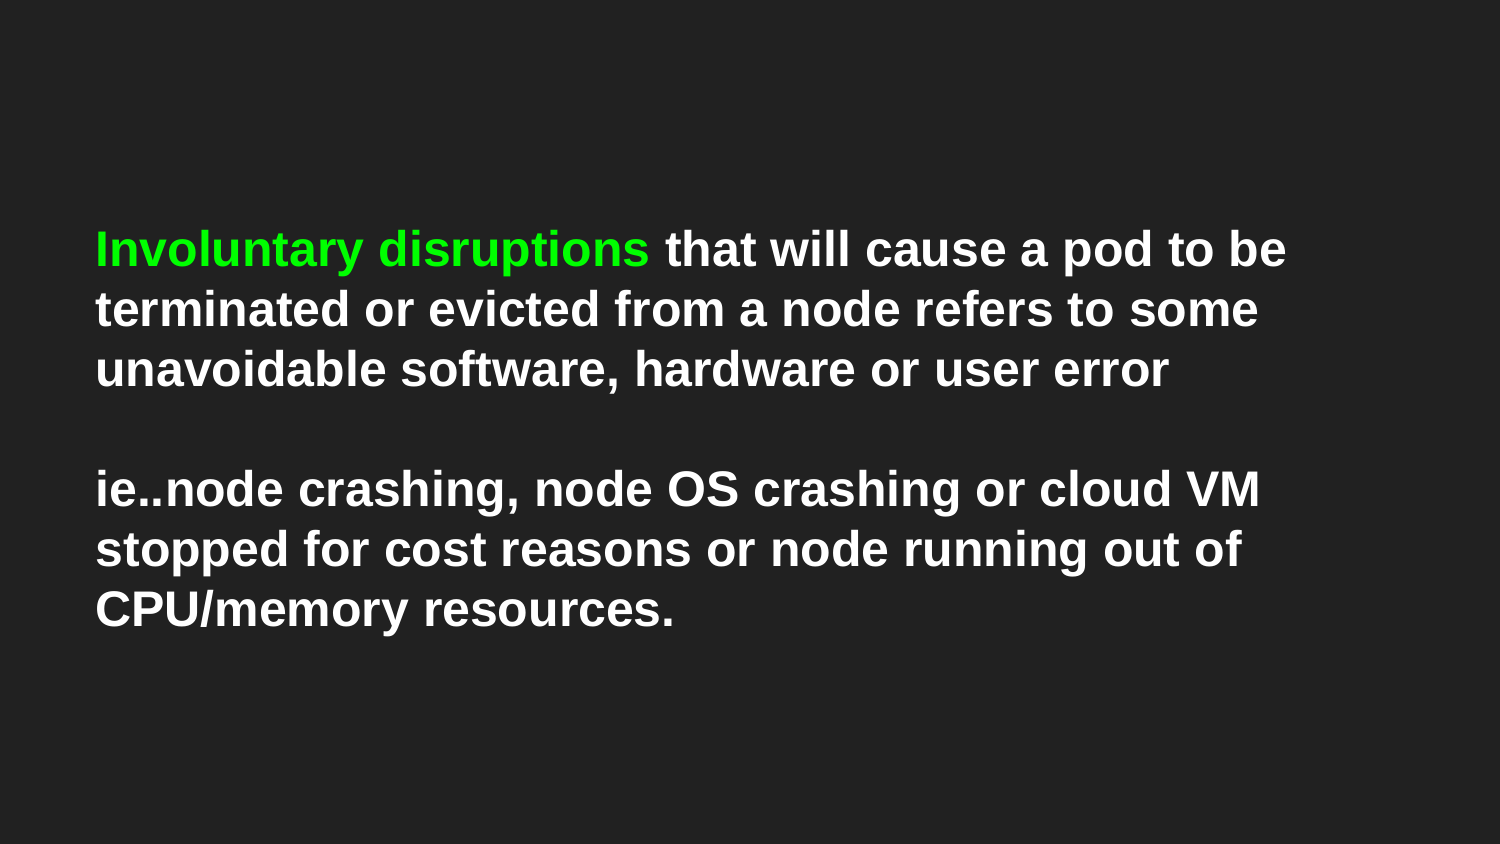

# Involuntary disruptions that will cause a pod to be terminated or evicted from a node refers to some unavoidable software, hardware or user error

ie..node crashing, node OS crashing or cloud VM stopped for cost reasons or node running out of CPU/memory resources.